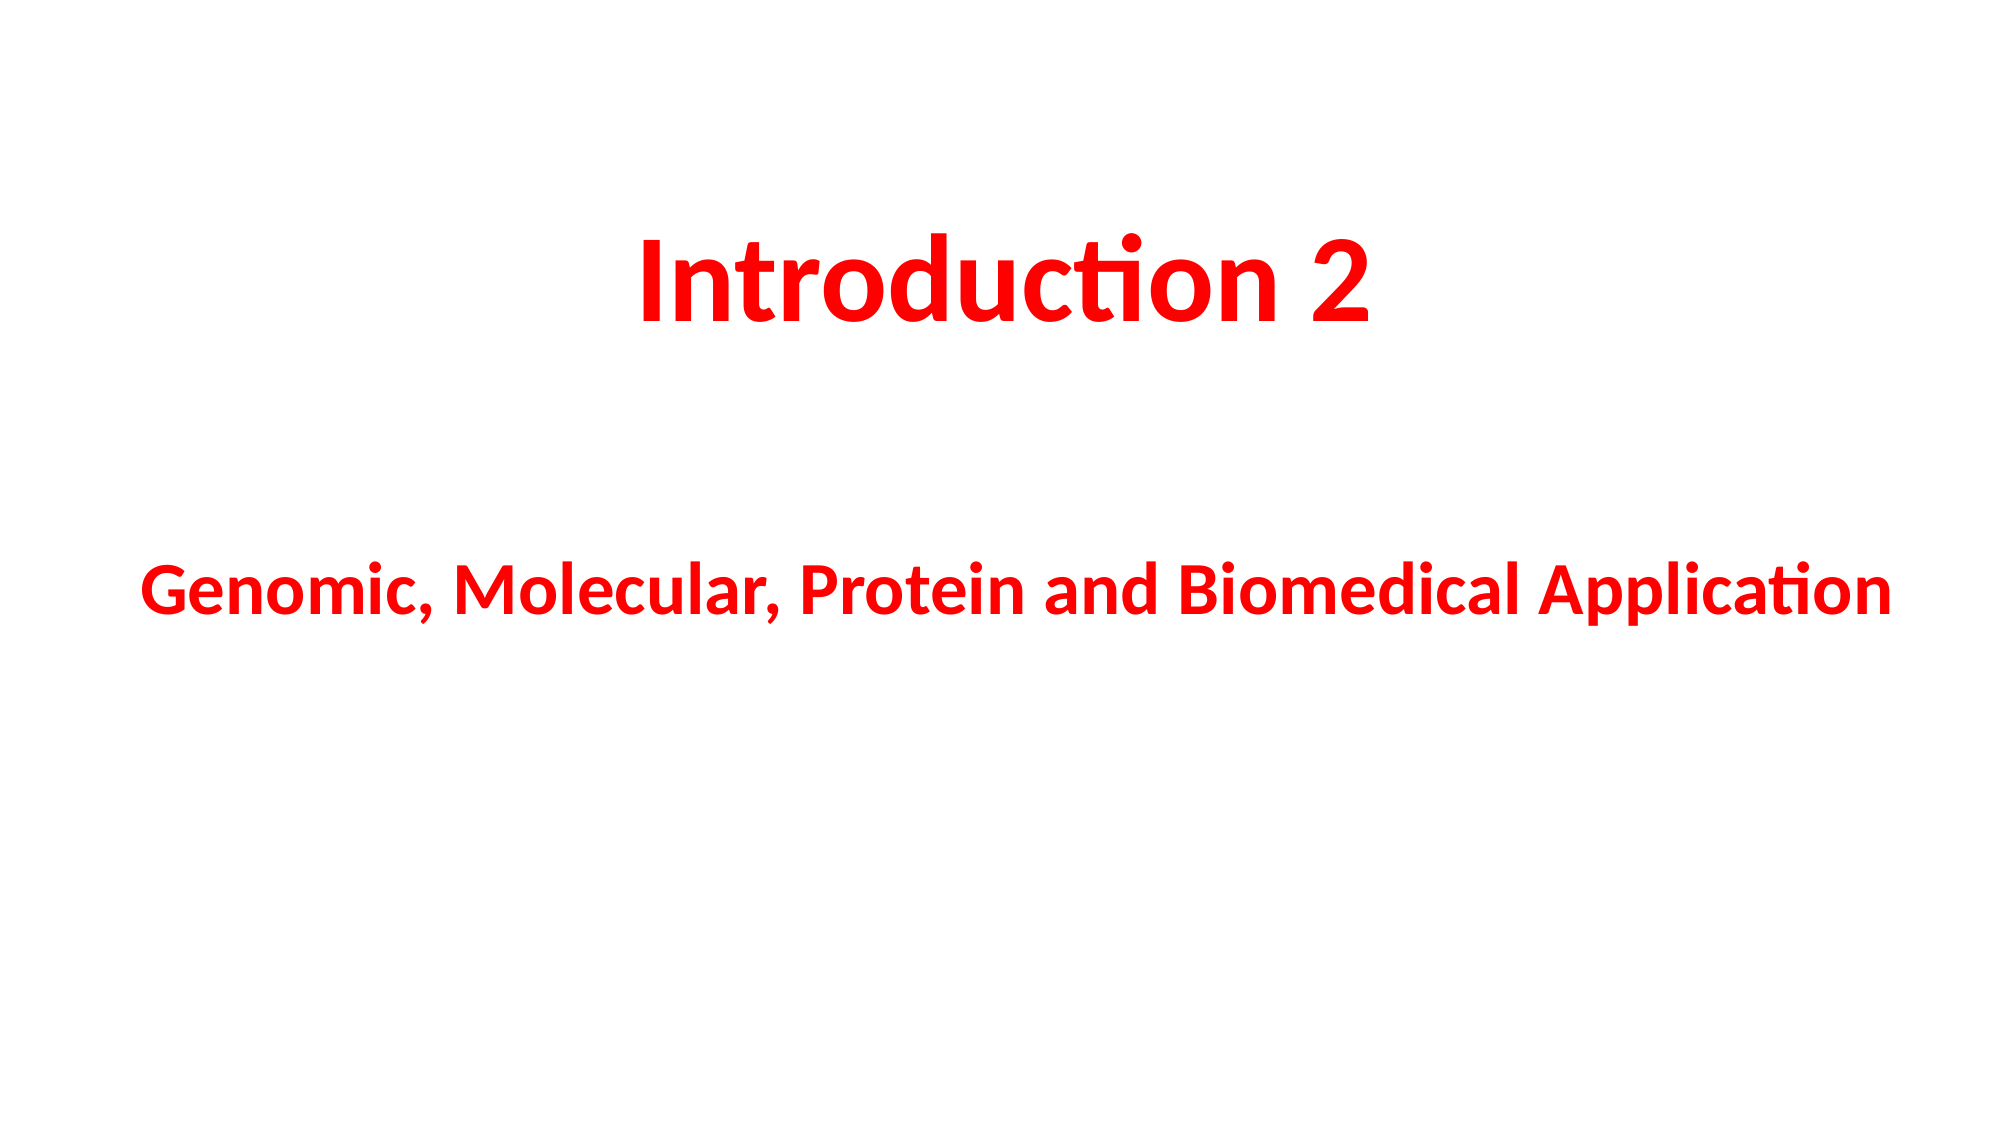

Introduction 2

Genomic, Molecular, Protein and Biomedical Application